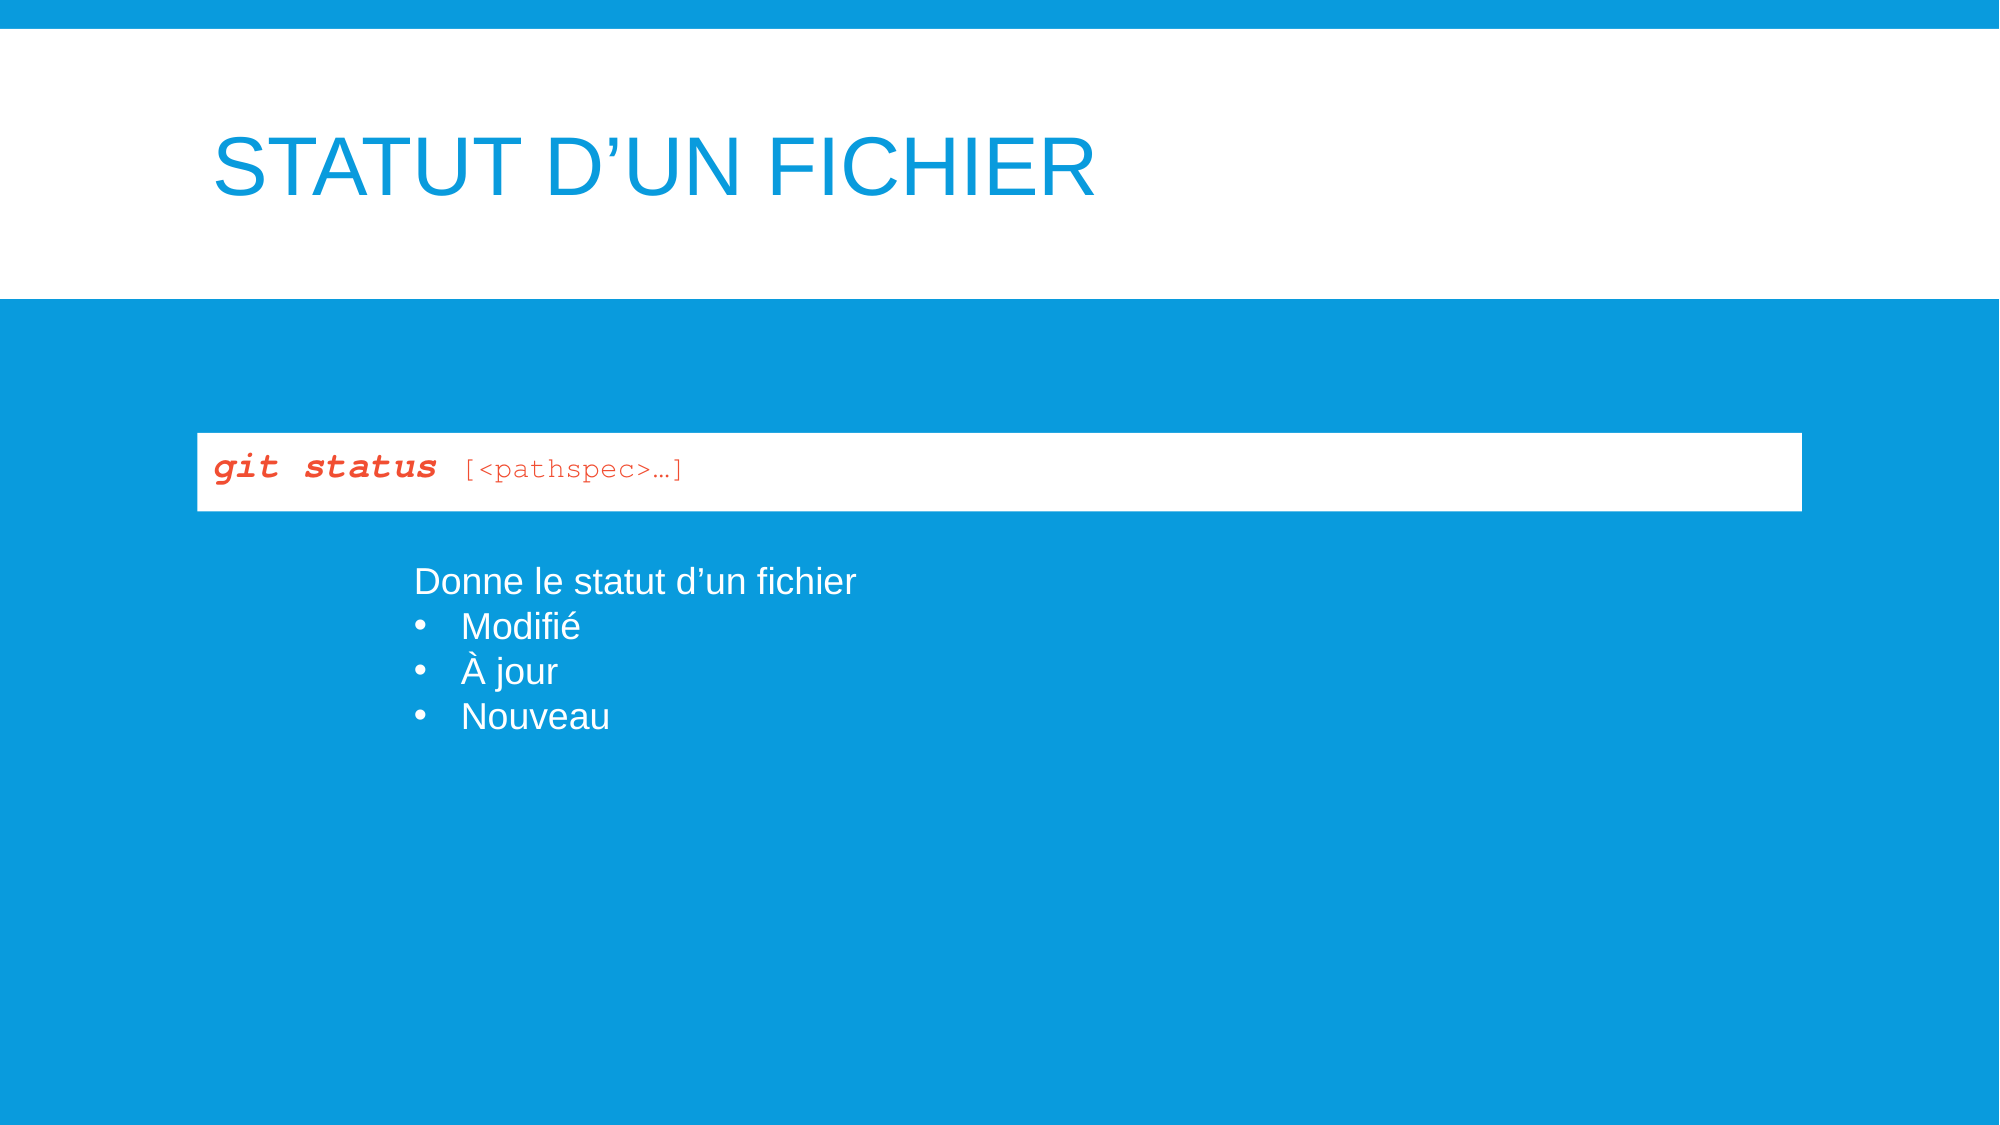

# Statut d’un fichier
git status [<pathspec>…​]
Donne le statut d’un fichier
Modifié
À jour
Nouveau